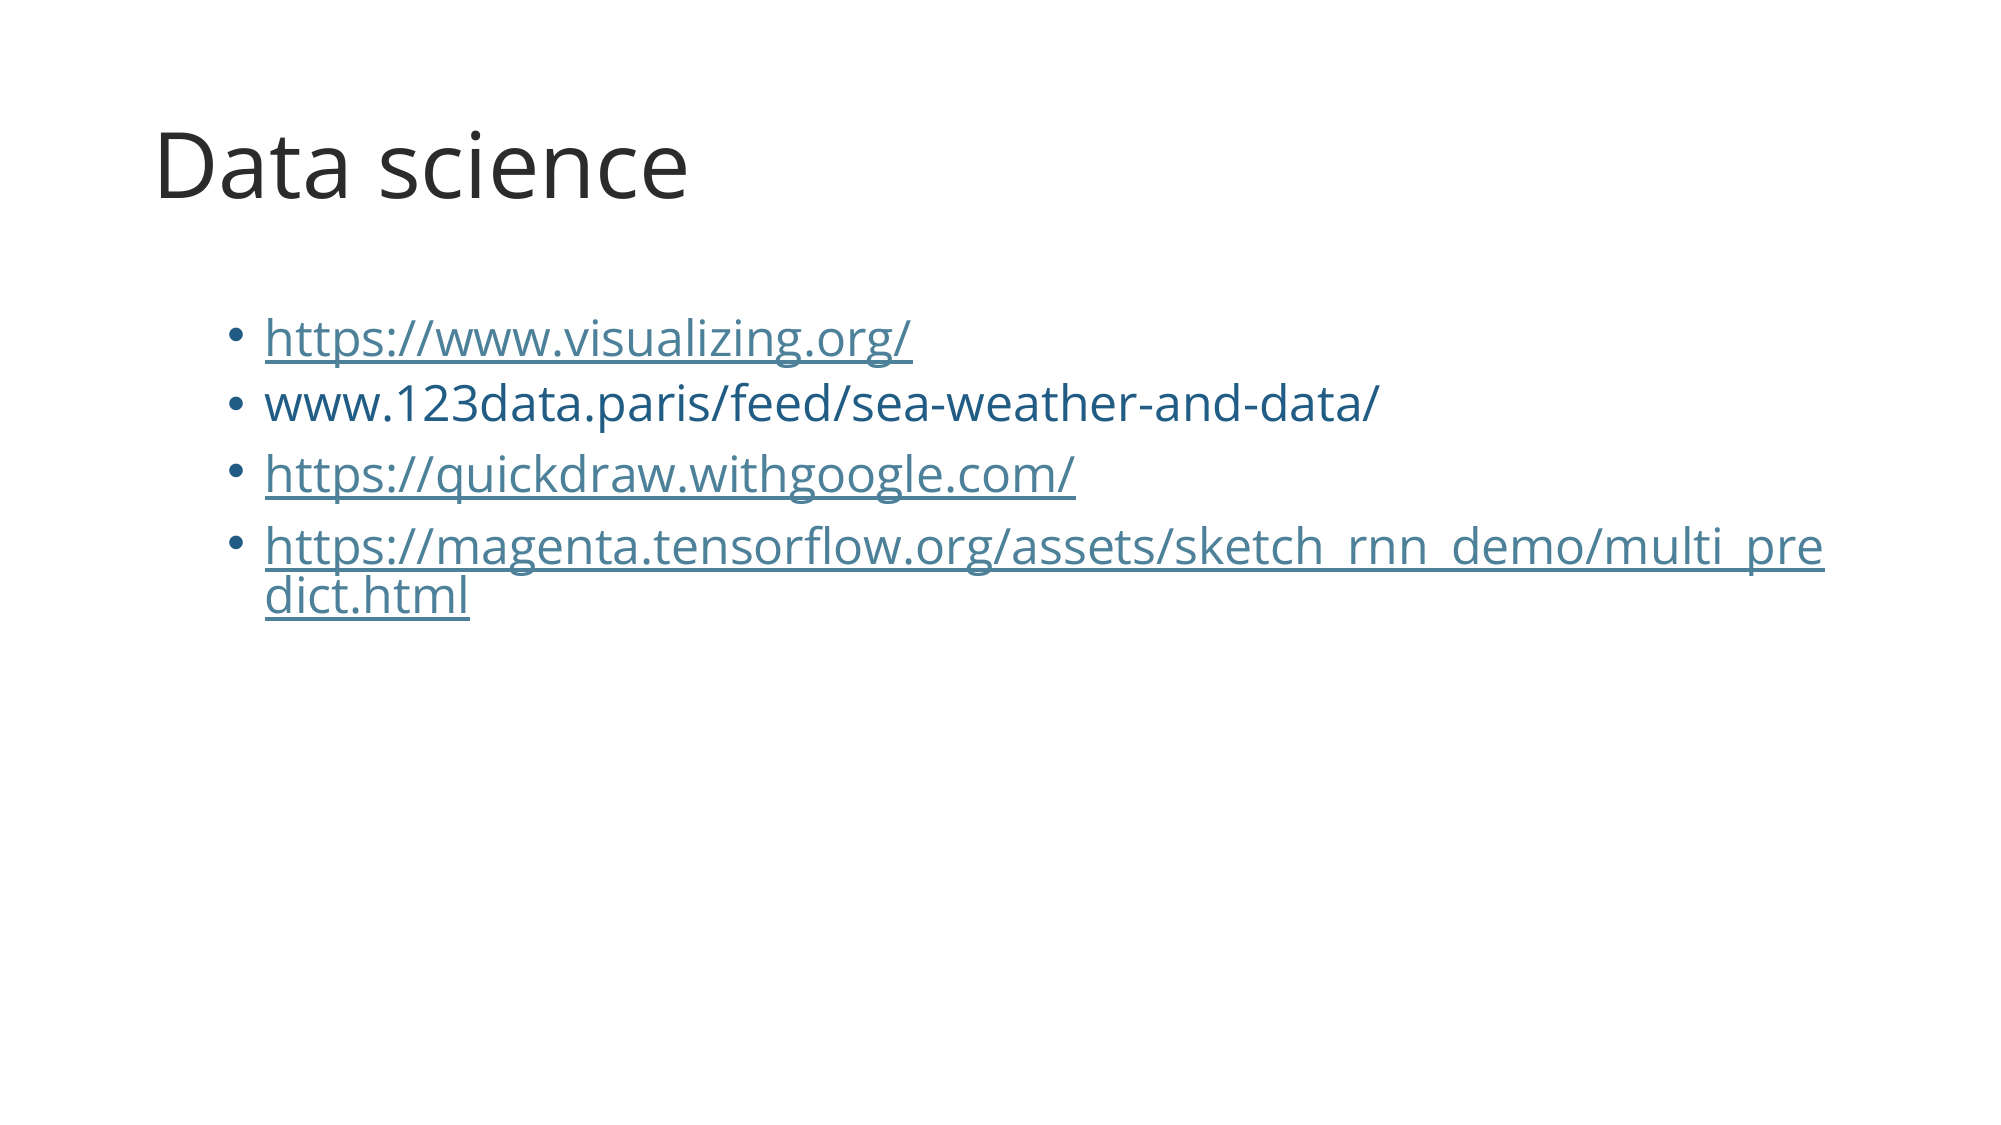

# Data science
https://www.visualizing.org/
www.123data.paris/feed/sea-weather-and-data/
https://quickdraw.withgoogle.com/
https://magenta.tensorflow.org/assets/sketch_rnn_demo/multi_predict.html